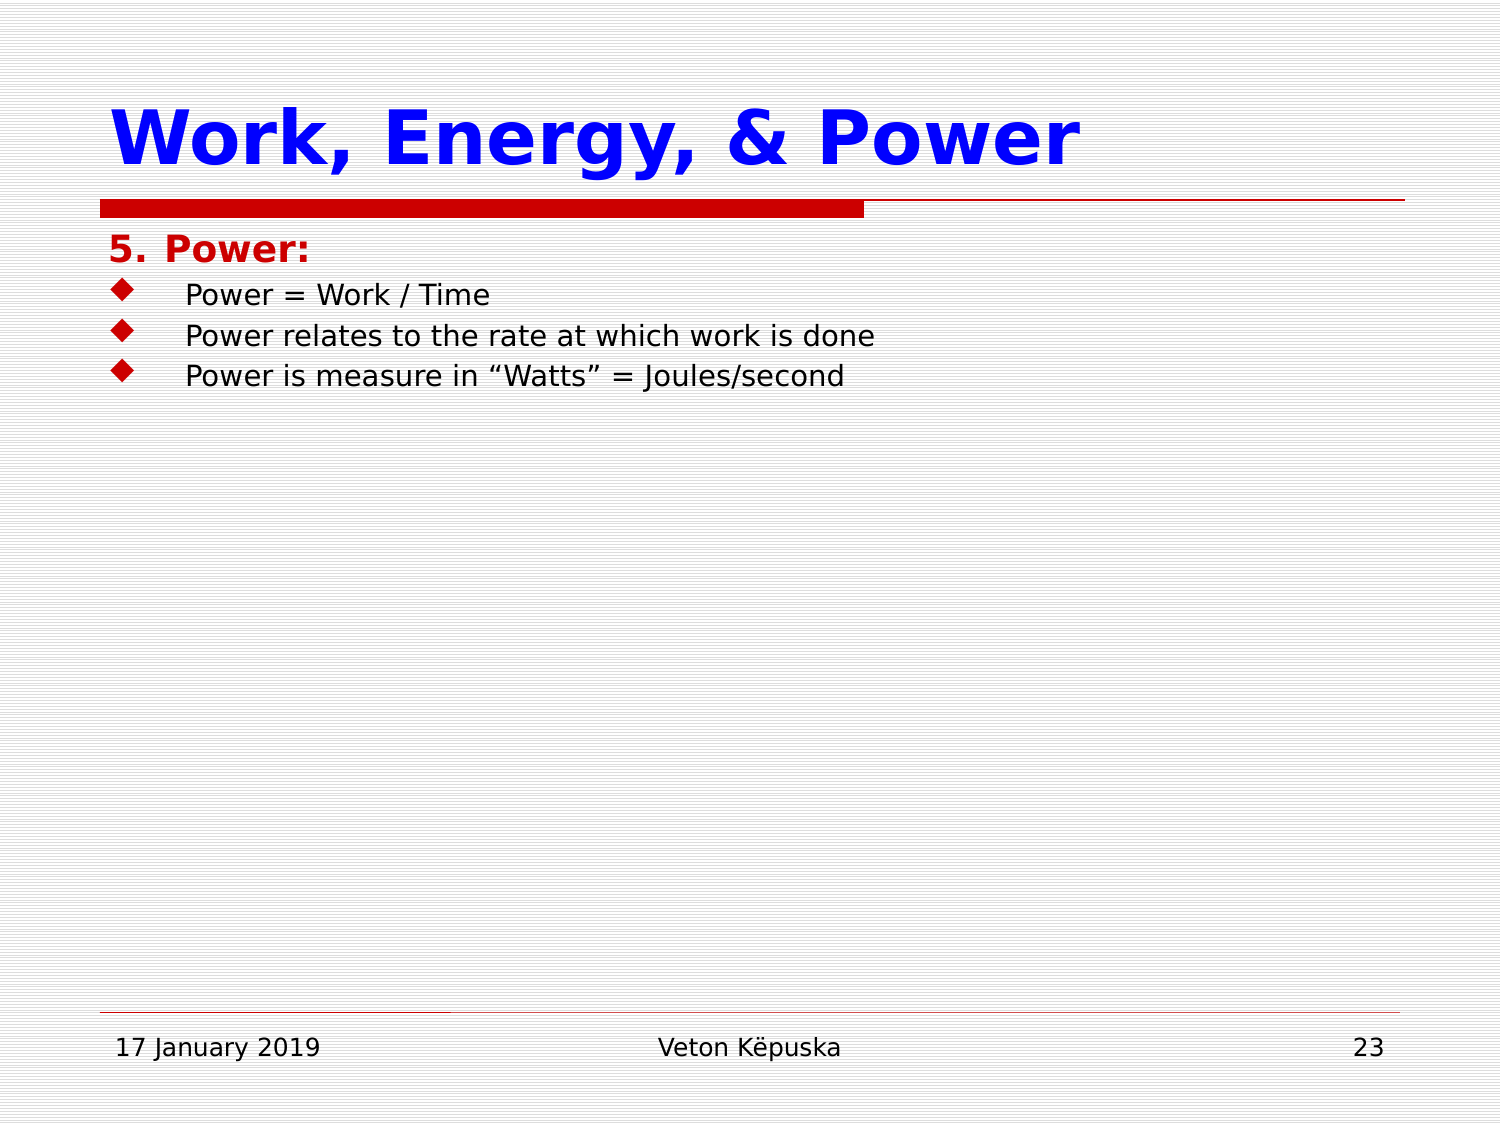

# Work, Energy, & Power
Power:
Power = Work / Time
Power relates to the rate at which work is done
Power is measure in “Watts” = Joules/second

17 January 2019
Veton Këpuska
23